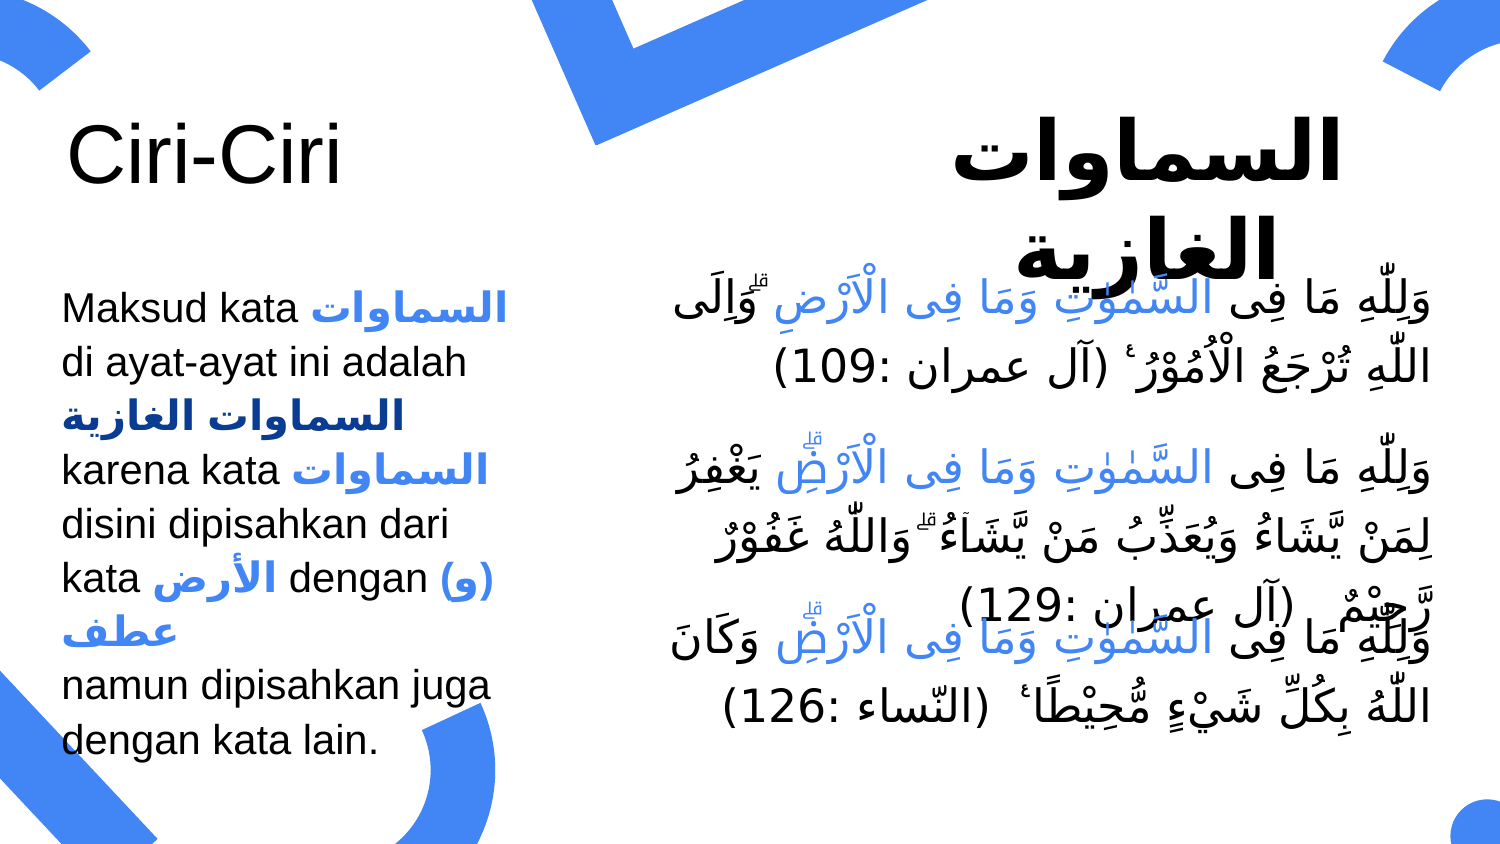

السماوات الغازية
Ciri-Ciri
01

وَلِلّٰهِ مَا فِى السَّمٰوٰتِ وَمَا فِى الْاَرْضِ ۗوَاِلَى اللّٰهِ تُرْجَعُ الْاُمُوْرُ ࣖ (آل عمران :109)
وَلِلّٰهِ مَا فِى السَّمٰوٰتِ وَمَا فِى الْاَرْضِۗ يَغْفِرُ لِمَنْ يَّشَاءُ وَيُعَذِّبُ مَنْ يَّشَاۤءُ ۗ وَاللّٰهُ غَفُوْرٌ رَّحِيْمٌ ࣖ  (آل عمران :129)
وَلِلّٰهِ مَا فِى السَّمٰوٰتِ وَمَا فِى الْاَرْضِۗ وَكَانَ اللّٰهُ بِكُلِّ شَيْءٍ مُّحِيْطًا ࣖ  (النّساء :126)

Maksud kata السماوات di ayat-ayat ini adalah السماوات الغازية karena kata السماوات disini dipisahkan dari kata الأرض dengan (و) عطف
namun dipisahkan juga dengan kata lain.
الغازية
السماوات
Langit Al-Ghaziyyah